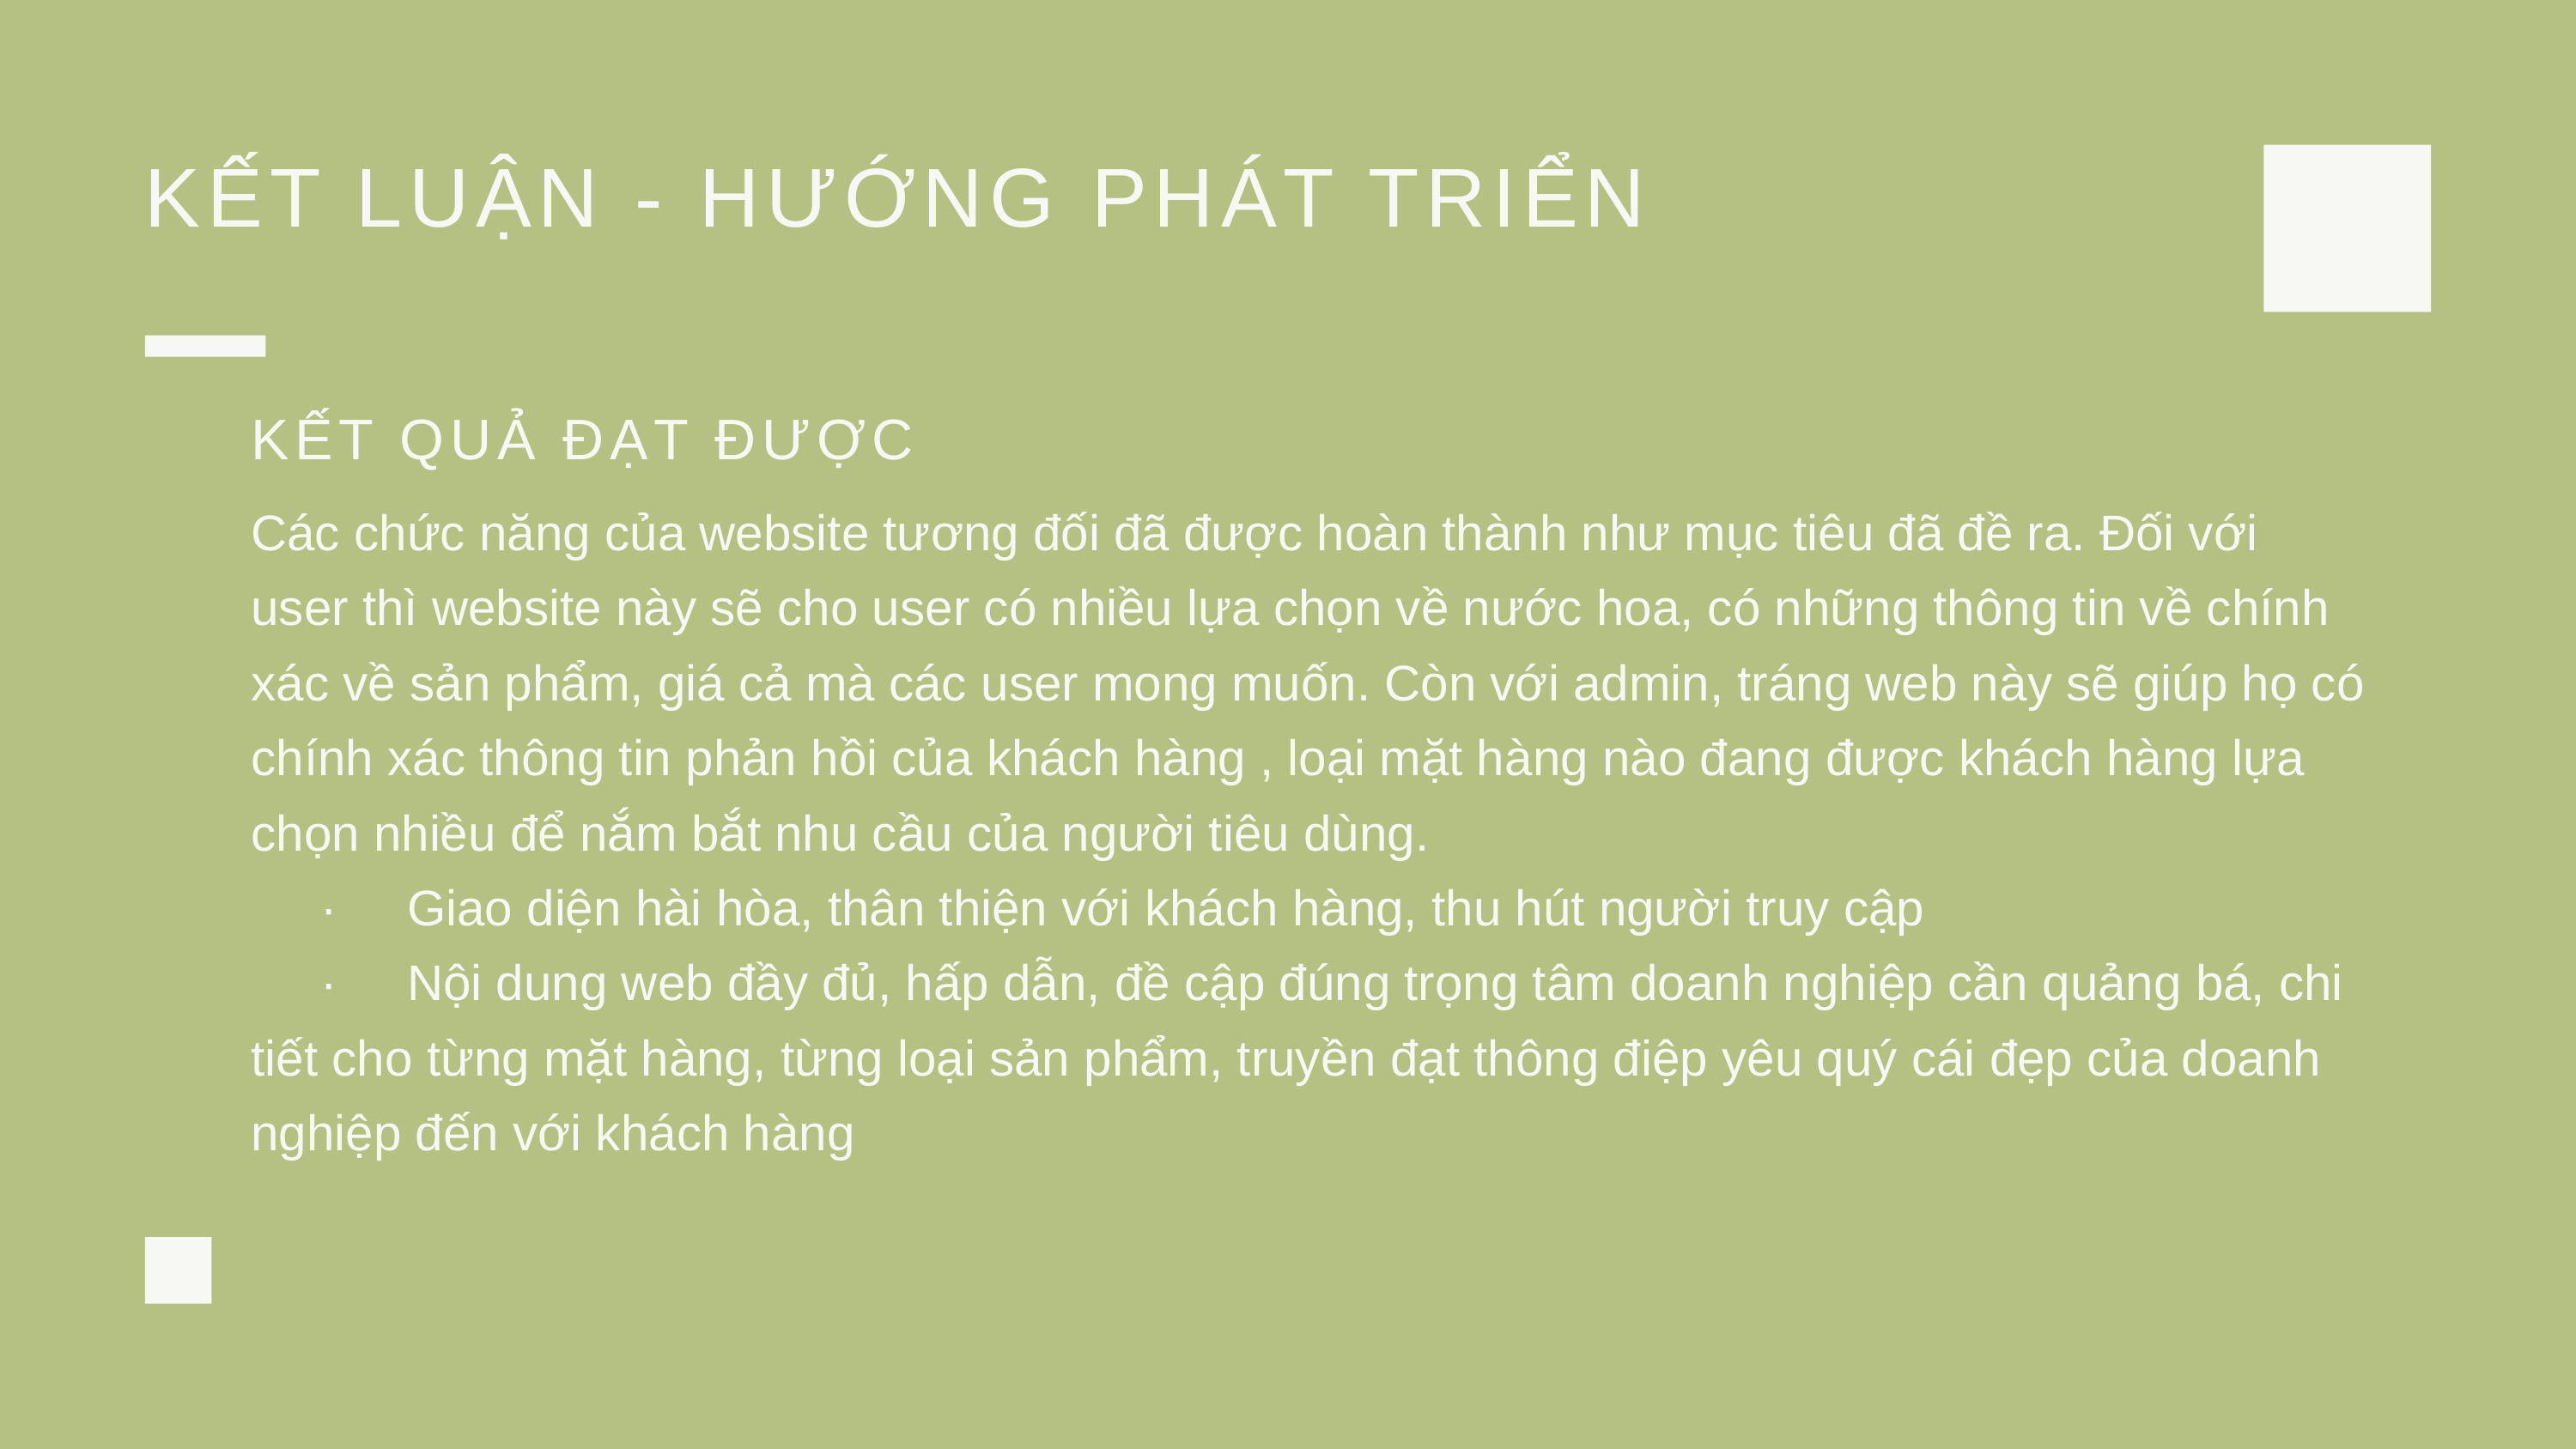

KẾT LUẬN - HƯỚNG PHÁT TRIỂN

KẾT QUẢ ĐẠT ĐƯỢC
Các chức năng của website tương đối đã được hoàn thành như mục tiêu đã đề ra. Đối với user thì website này sẽ cho user có nhiều lựa chọn về nước hoa, có những thông tin về chính xác về sản phẩm, giá cả mà các user mong muốn. Còn với admin, tráng web này sẽ giúp họ có chính xác thông tin phản hồi của khách hàng , loại mặt hàng nào đang được khách hàng lựa chọn nhiều để nắm bắt nhu cầu của người tiêu dùng.
     ·     Giao diện hài hòa, thân thiện với khách hàng, thu hút người truy cập
     ·     Nội dung web đầy đủ, hấp dẫn, đề cập đúng trọng tâm doanh nghiệp cần quảng bá, chi tiết cho từng mặt hàng, từng loại sản phẩm, truyền đạt thông điệp yêu quý cái đẹp của doanh nghiệp đến với khách hàng